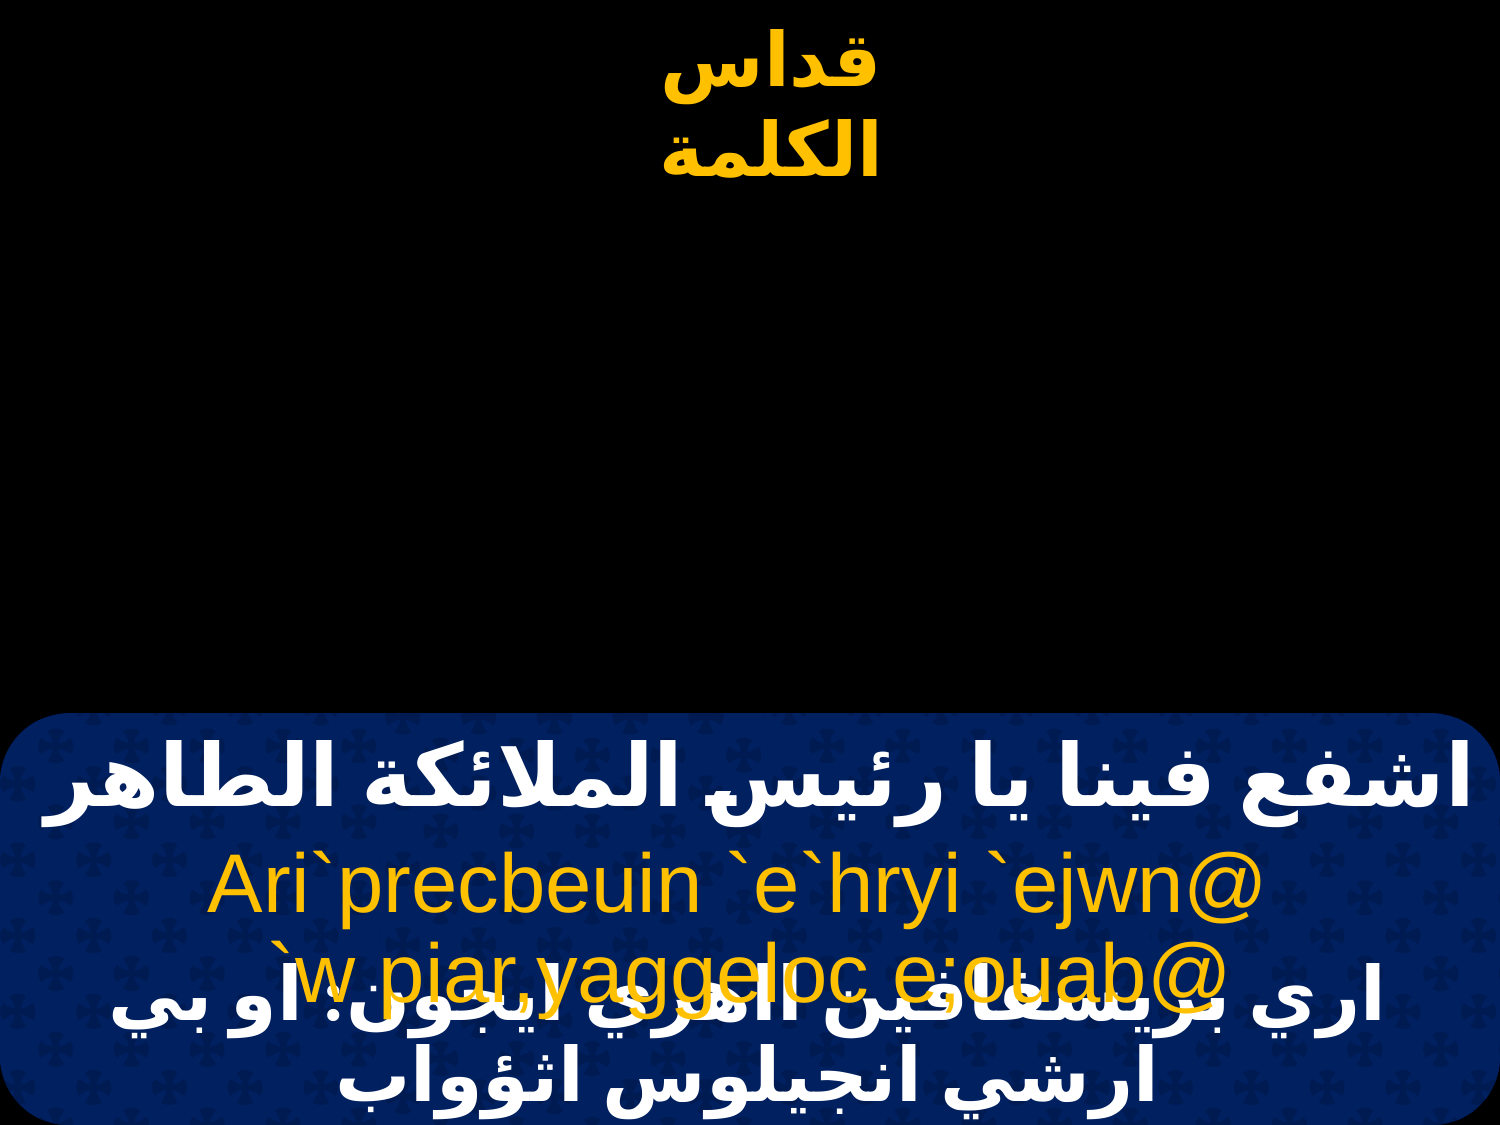

اشفع فينا يا رئيس الملائكة الطاهر
Ari`precbeuin `e`hryi `ejwn@
`w piar,yaggeloc e;ouab@
اري بريسفافين ااهري ايجون: او بي ارشي انجيلوس اثؤواب